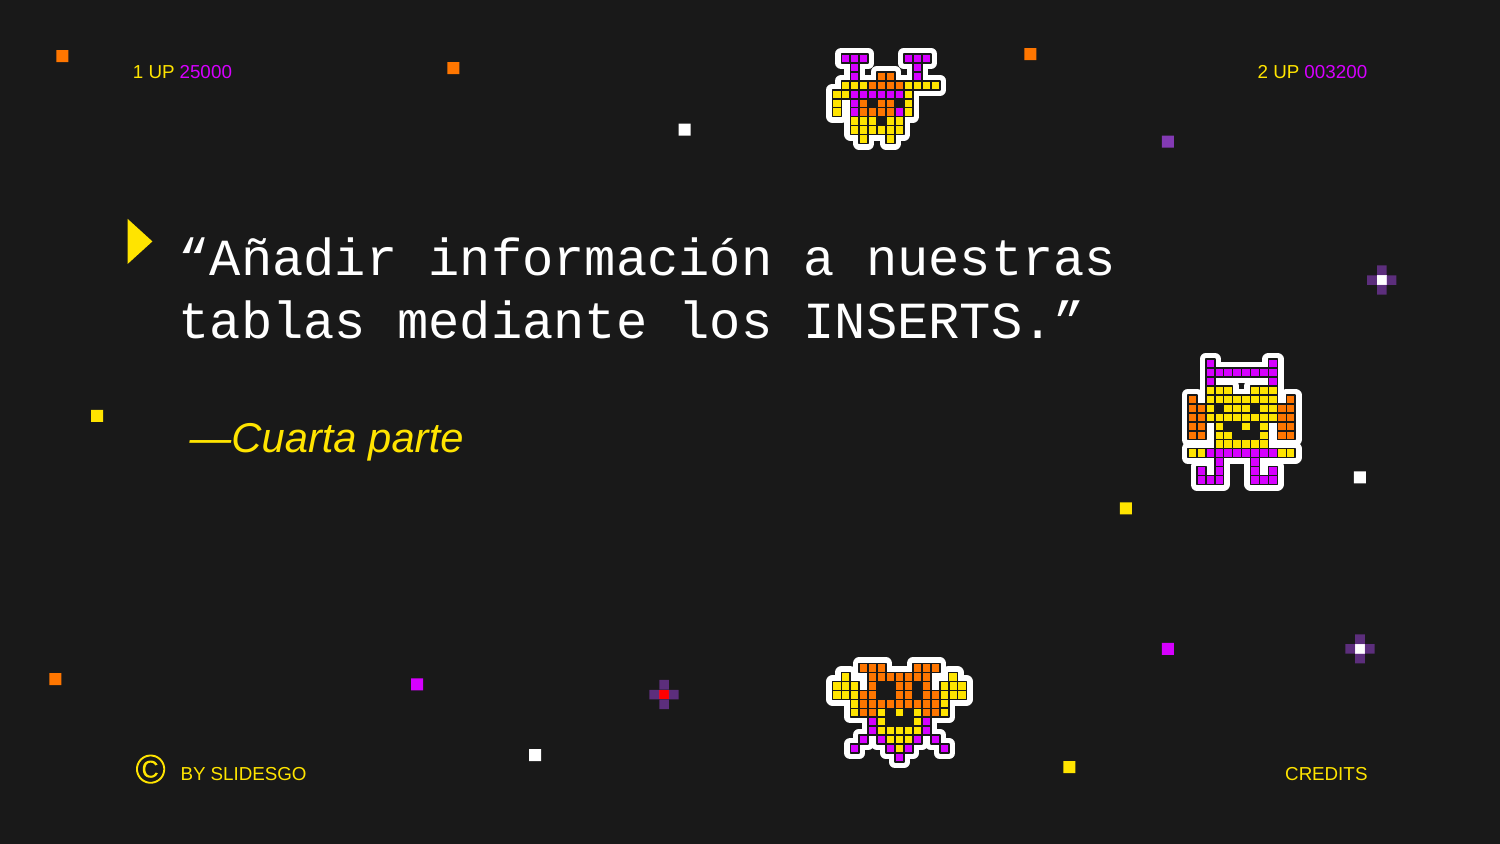

1 UP 25000
2 UP 003200

“Añadir información a nuestras tablas mediante los INSERTS.”

# —Cuarta parte

©
BY SLIDESGO
CREDITS